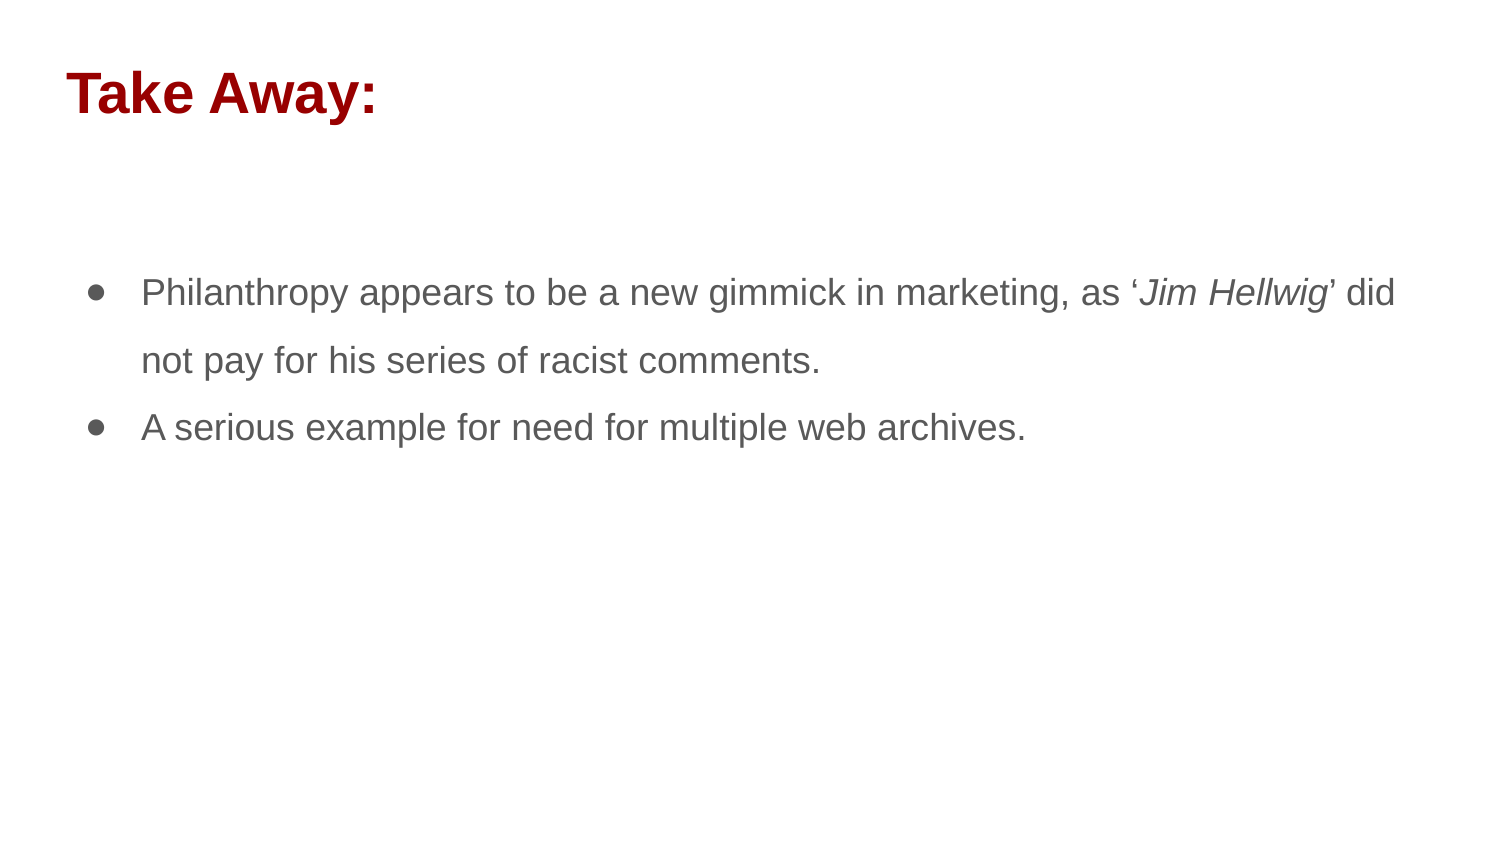

# Take Away:
Philanthropy appears to be a new gimmick in marketing, as ‘Jim Hellwig’ did not pay for his series of racist comments.
A serious example for need for multiple web archives.